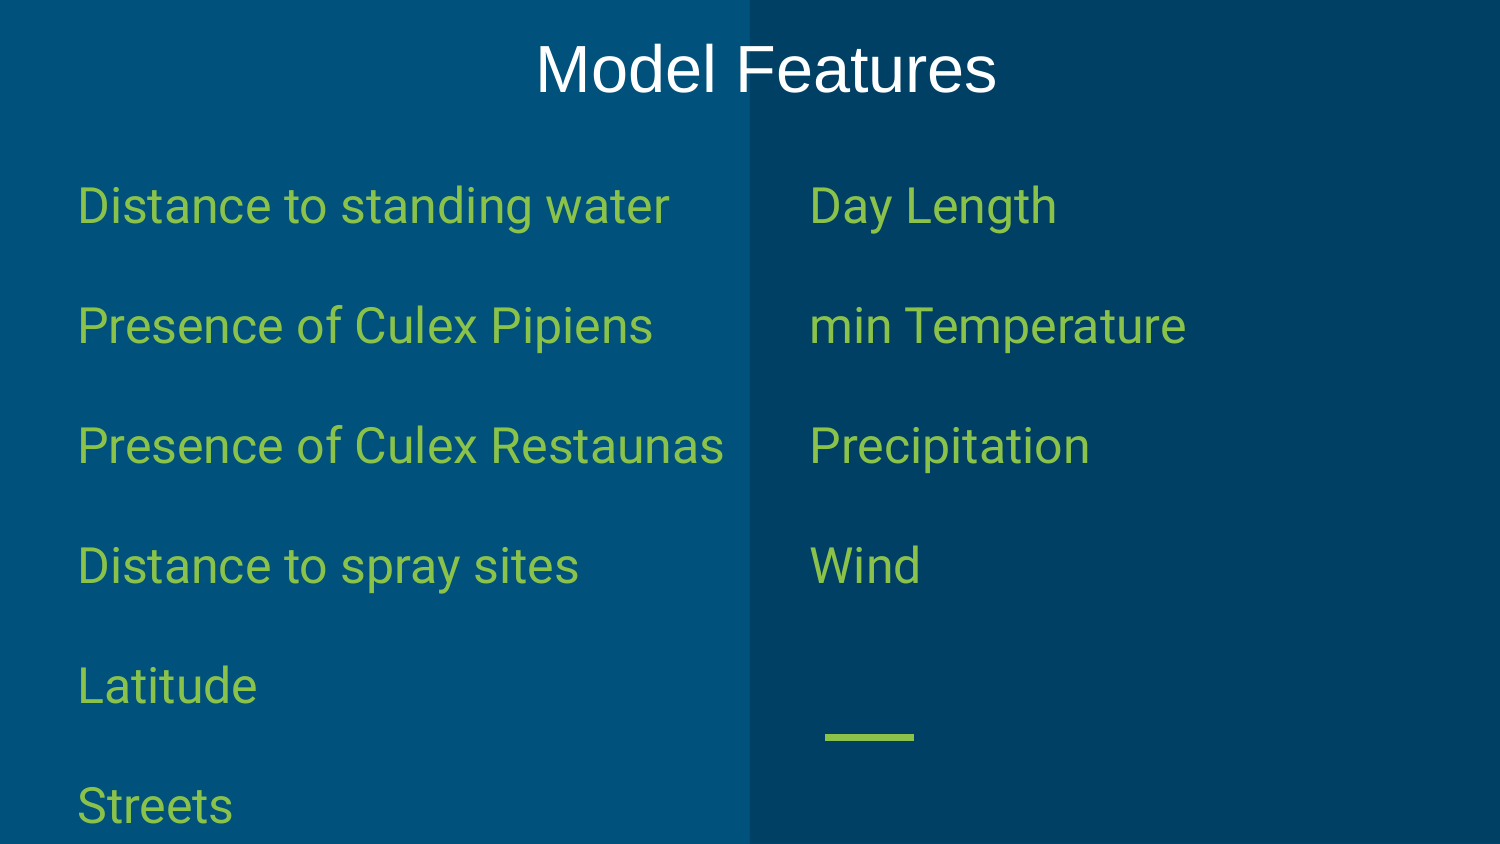

Model Features
Day Length

min Temperature

Precipitation

Wind

Distance to standing water

Presence of Culex Pipiens

Presence of Culex Restaunas

Distance to spray sites

Latitude

Streets